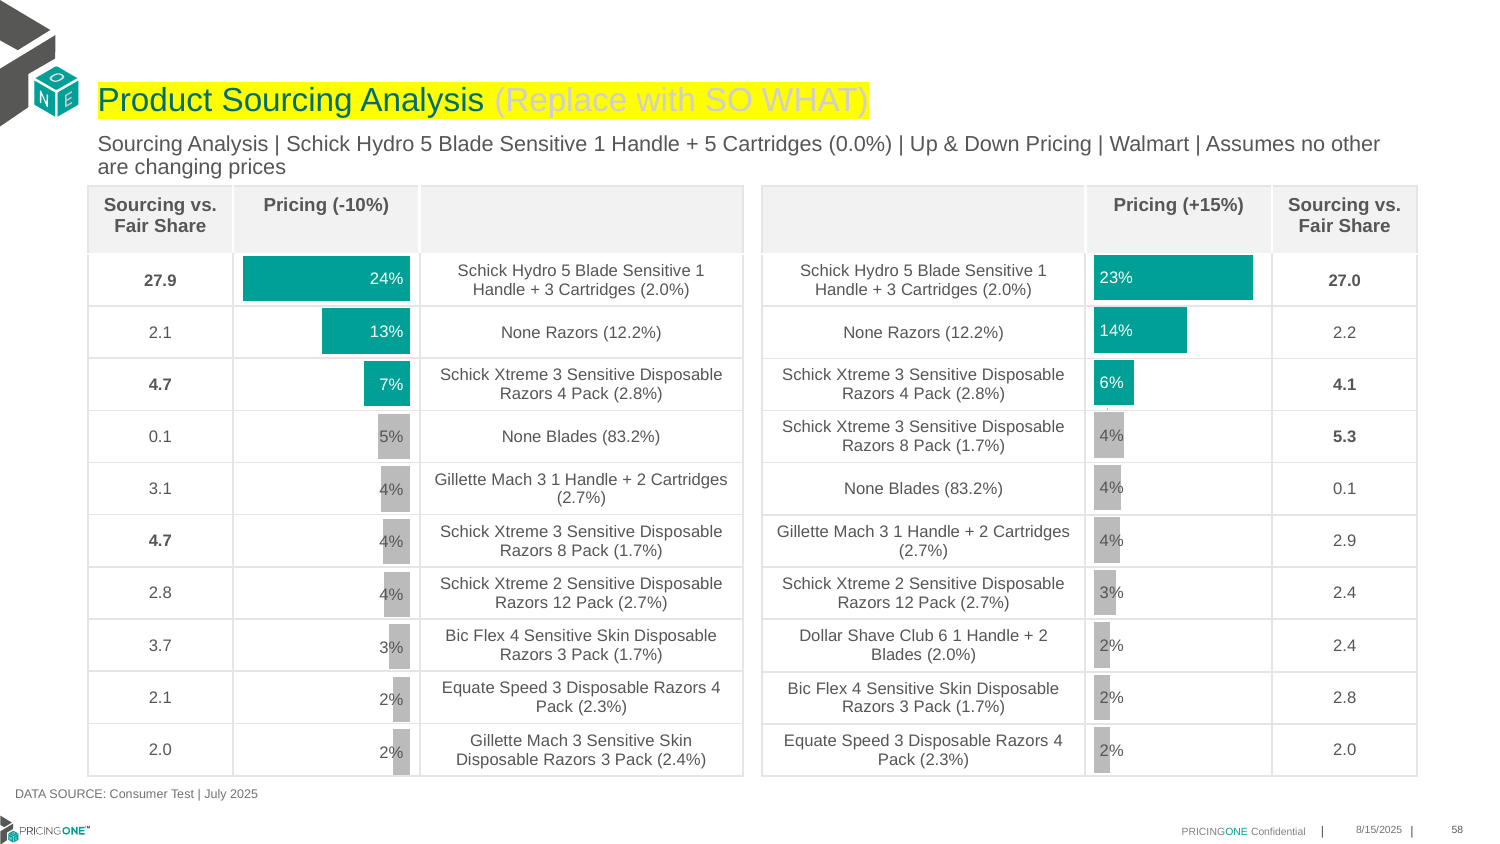

# Product Sourcing Analysis (Replace with SO WHAT)
Sourcing Analysis | Schick Hydro 5 Blade Sensitive 1 Handle + 5 Cartridges (0.0%) | Up & Down Pricing | Walmart | Assumes no other are changing prices
| Sourcing vs. Fair Share | Pricing (-10%) |  |
| --- | --- | --- |
| 27.9 |  | Schick Hydro 5 Blade Sensitive 1 Handle + 3 Cartridges (2.0%) |
| 2.1 |  | None Razors (12.2%) |
| 4.7 |  | Schick Xtreme 3 Sensitive Disposable Razors 4 Pack (2.8%) |
| 0.1 |  | None Blades (83.2%) |
| 3.1 |  | Gillette Mach 3 1 Handle + 2 Cartridges (2.7%) |
| 4.7 |  | Schick Xtreme 3 Sensitive Disposable Razors 8 Pack (1.7%) |
| 2.8 |  | Schick Xtreme 2 Sensitive Disposable Razors 12 Pack (2.7%) |
| 3.7 |  | Bic Flex 4 Sensitive Skin Disposable Razors 3 Pack (1.7%) |
| 2.1 |  | Equate Speed 3 Disposable Razors 4 Pack (2.3%) |
| 2.0 |  | Gillette Mach 3 Sensitive Skin Disposable Razors 3 Pack (2.4%) |
|  | Pricing (+15%) | Sourcing vs. Fair Share |
| --- | --- | --- |
| Schick Hydro 5 Blade Sensitive 1 Handle + 3 Cartridges (2.0%) |  | 27.0 |
| None Razors (12.2%) |  | 2.2 |
| Schick Xtreme 3 Sensitive Disposable Razors 4 Pack (2.8%) |  | 4.1 |
| Schick Xtreme 3 Sensitive Disposable Razors 8 Pack (1.7%) |  | 5.3 |
| None Blades (83.2%) |  | 0.1 |
| Gillette Mach 3 1 Handle + 2 Cartridges (2.7%) |  | 2.9 |
| Schick Xtreme 2 Sensitive Disposable Razors 12 Pack (2.7%) |  | 2.4 |
| Dollar Shave Club 6 1 Handle + 2 Blades (2.0%) |  | 2.4 |
| Bic Flex 4 Sensitive Skin Disposable Razors 3 Pack (1.7%) |  | 2.8 |
| Equate Speed 3 Disposable Razors 4 Pack (2.3%) |  | 2.0 |

### Chart

| Category | Schick Hydro 5 Blade Sensitive 1 Handle + 5 Cartridges (0.0%) |
|---|---|
| Schick Hydro 5 Blade Sensitive 1 Handle + 3 Cartridges (2.0%) | 0.23065118054228045 |
| None Razors (12.2%) | 0.1350190076549204 |
| Schick Xtreme 3 Sensitive Disposable Razors 4 Pack (2.8%) | 0.05752208932296725 |
| Schick Xtreme 3 Sensitive Disposable Razors 8 Pack (1.7%) | 0.044269747703095844 |
| None Blades (83.2%) | 0.039893682439100804 |
| Gillette Mach 3 1 Handle + 2 Cartridges (2.7%) | 0.038043364365152064 |
| Schick Xtreme 2 Sensitive Disposable Razors 12 Pack (2.7%) | 0.03246972912087054 |
| Dollar Shave Club 6 1 Handle + 2 Blades (2.0%) | 0.02369688117573555 |
| Bic Flex 4 Sensitive Skin Disposable Razors 3 Pack (1.7%) | 0.023644928267681813 |
| Equate Speed 3 Disposable Razors 4 Pack (2.3%) | 0.02340798369749232 |

### Chart

| Category | Schick Hydro 5 Blade Sensitive 1 Handle + 5 Cartridges (0.0%) |
|---|---|
| Schick Hydro 5 Blade Sensitive 1 Handle + 3 Cartridges (2.0%) | 0.23805700948122782 |
| None Razors (12.2%) | 0.12578946239967154 |
| Schick Xtreme 3 Sensitive Disposable Razors 4 Pack (2.8%) | 0.06563137990867757 |
| None Blades (83.2%) | 0.04651421458817037 |
| Gillette Mach 3 1 Handle + 2 Cartridges (2.7%) | 0.040968877865012146 |
| Schick Xtreme 3 Sensitive Disposable Razors 8 Pack (1.7%) | 0.03906535638996618 |
| Schick Xtreme 2 Sensitive Disposable Razors 12 Pack (2.7%) | 0.03795272079007794 |
| Bic Flex 4 Sensitive Skin Disposable Razors 3 Pack (1.7%) | 0.030507238529668072 |
| Equate Speed 3 Disposable Razors 4 Pack (2.3%) | 0.024640461737505434 |
| Gillette Mach 3 Sensitive Skin Disposable Razors 3 Pack (2.4%) | 0.02398606950555898 |
DATA SOURCE: Consumer Test | July 2025

8/15/2025
58